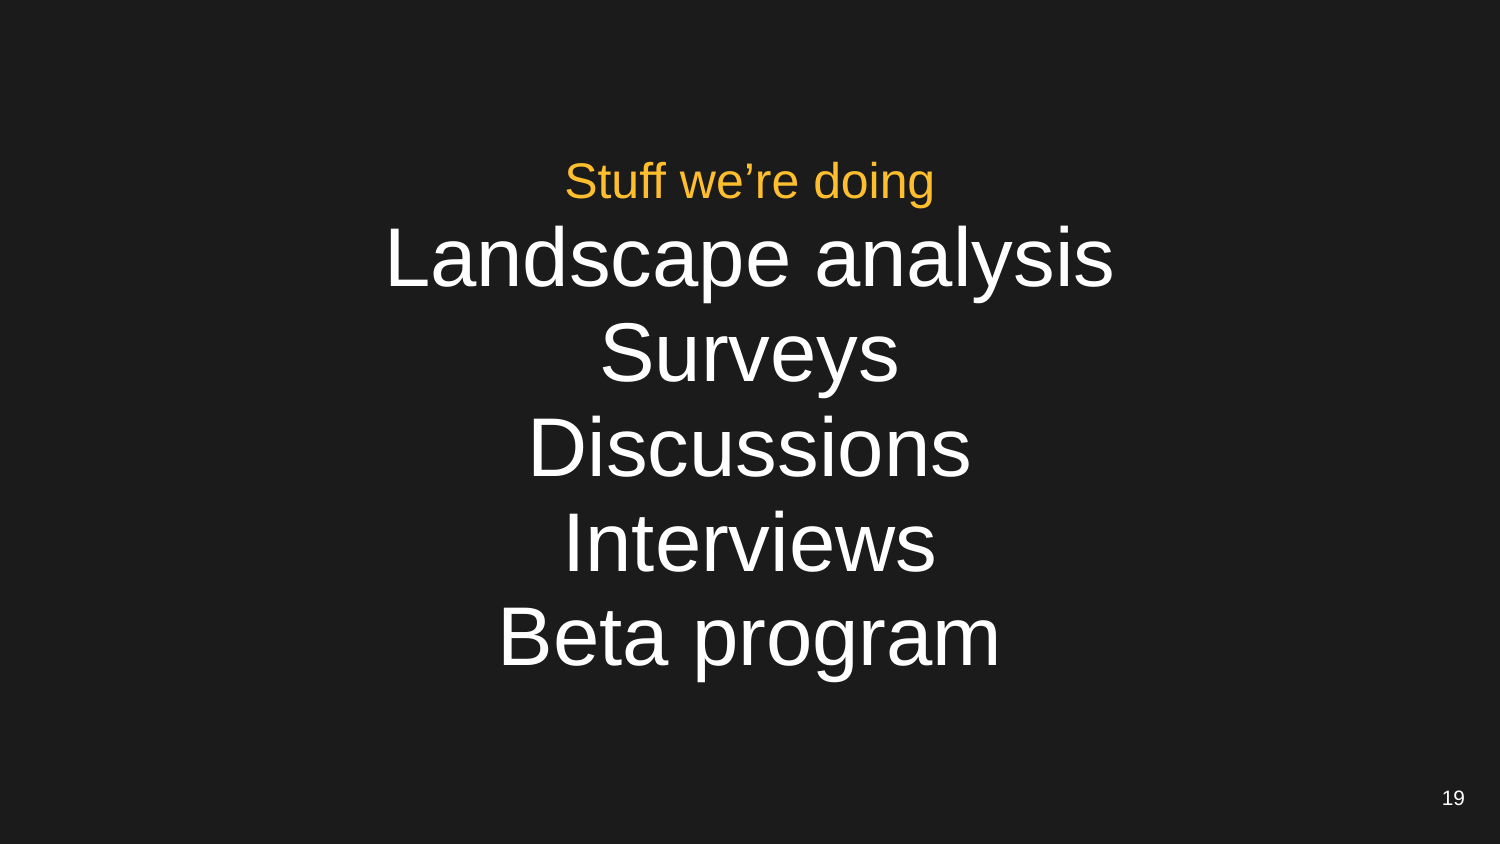

# Stuff we’re doing
Landscape analysis
Surveys
Discussions
Interviews
Beta program
19